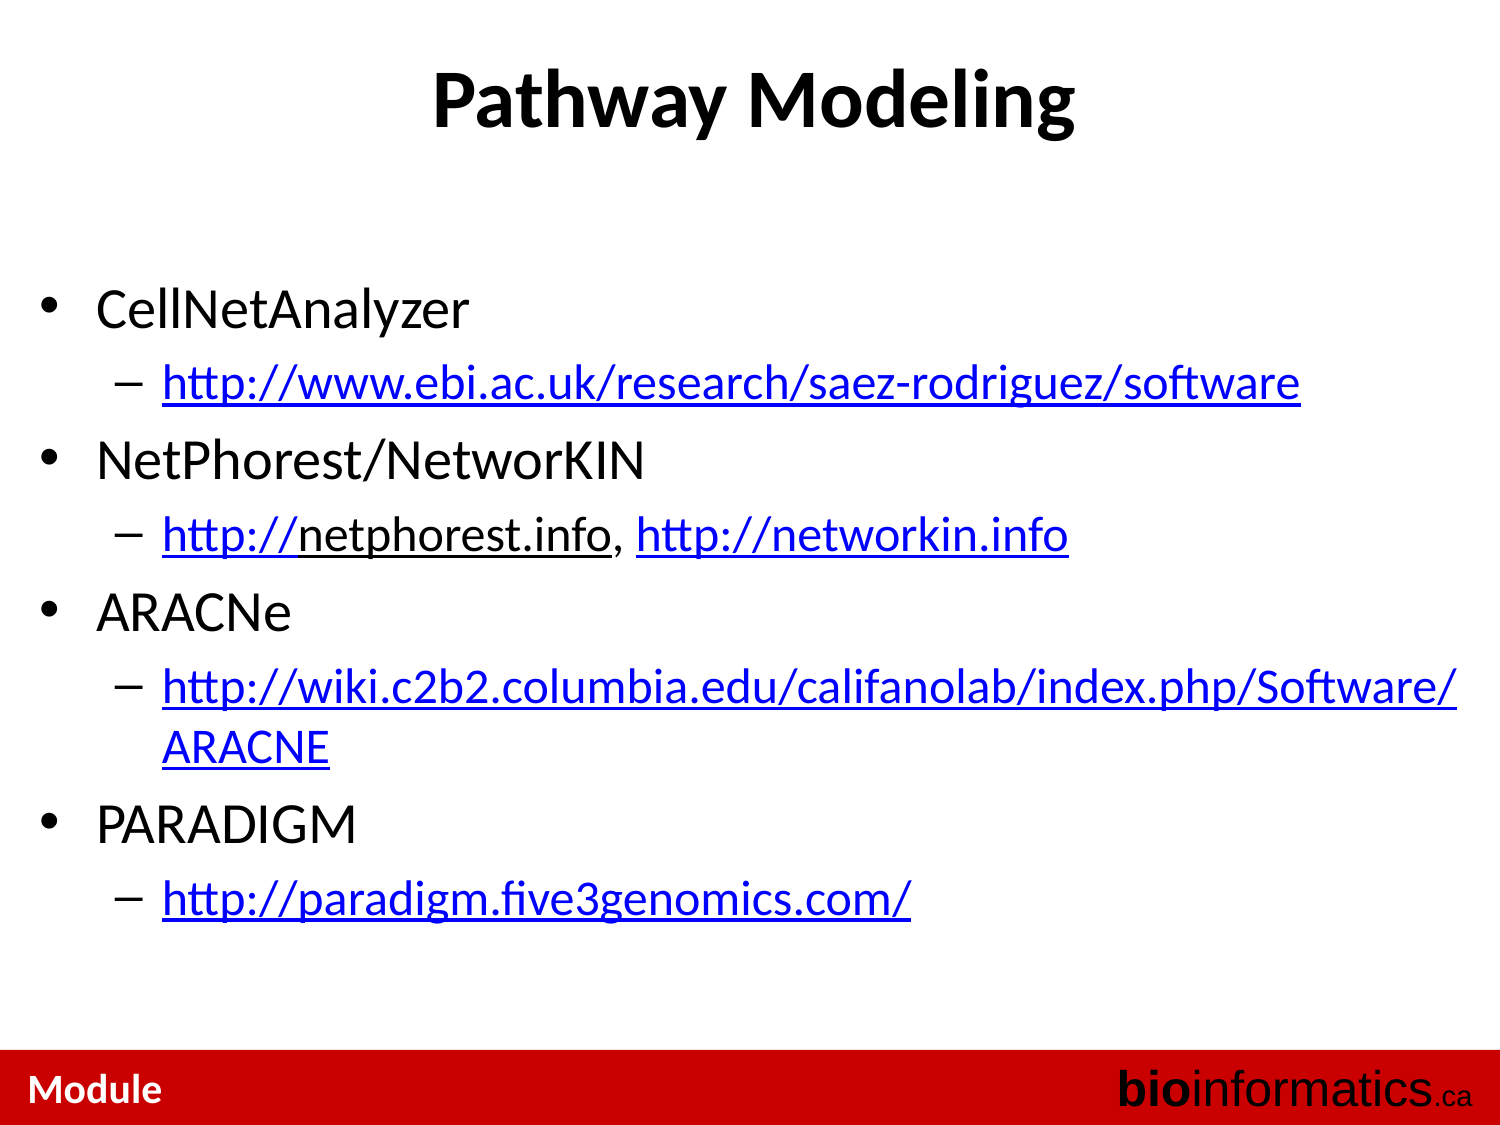

# Pathway Modeling
CellNetAnalyzer
http://www.ebi.ac.uk/research/saez-rodriguez/software
NetPhorest/NetworKIN
http://netphorest.info, http://networkin.info
ARACNe
http://wiki.c2b2.columbia.edu/califanolab/index.php/Software/ARACNE
PARADIGM
http://paradigm.five3genomics.com/